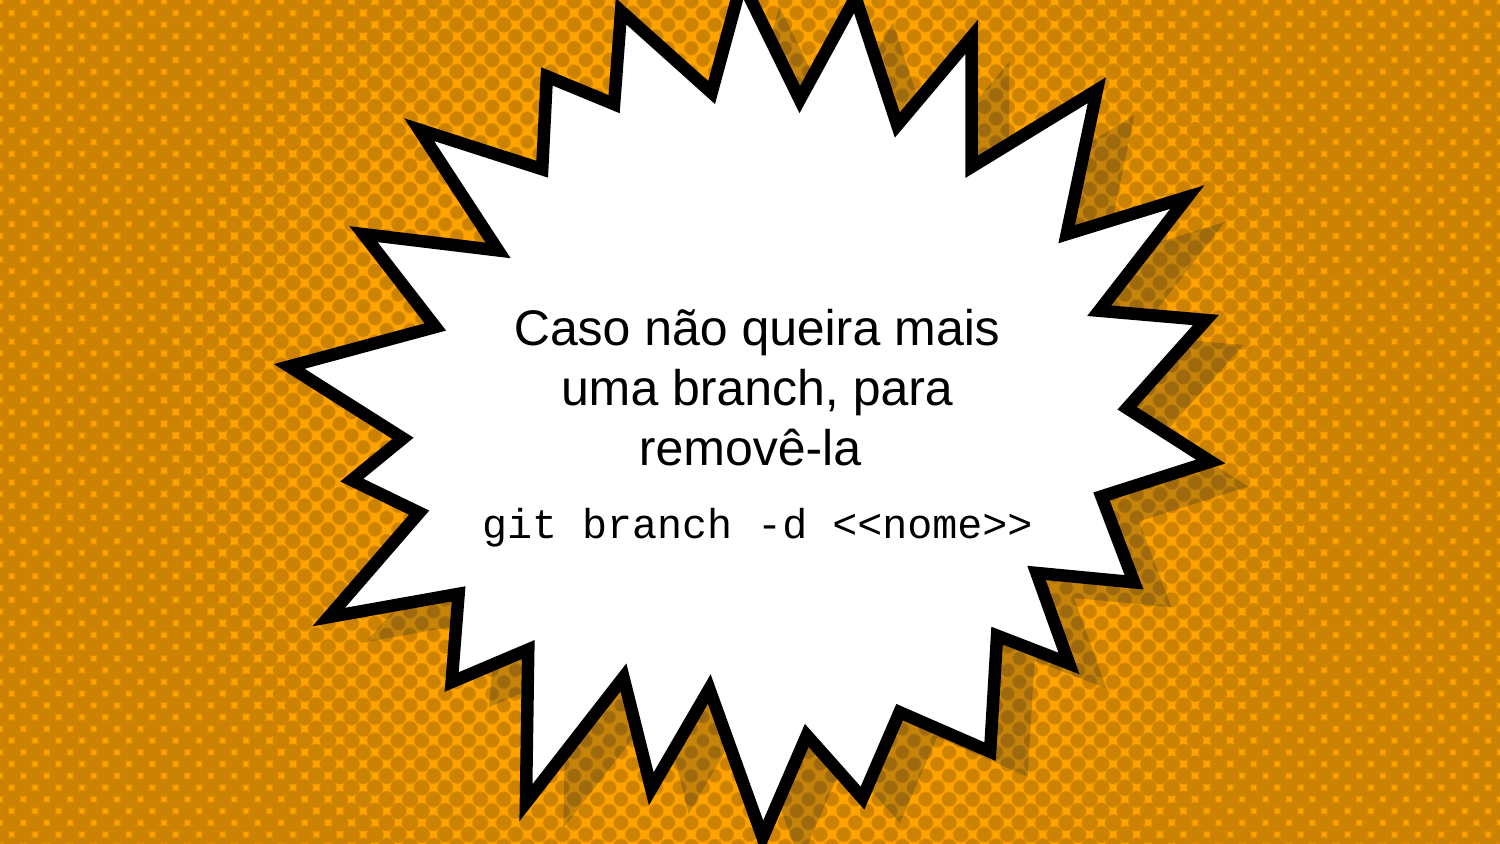

Caso não queira mais uma branch, para removê-la
git branch -d <<nome>>